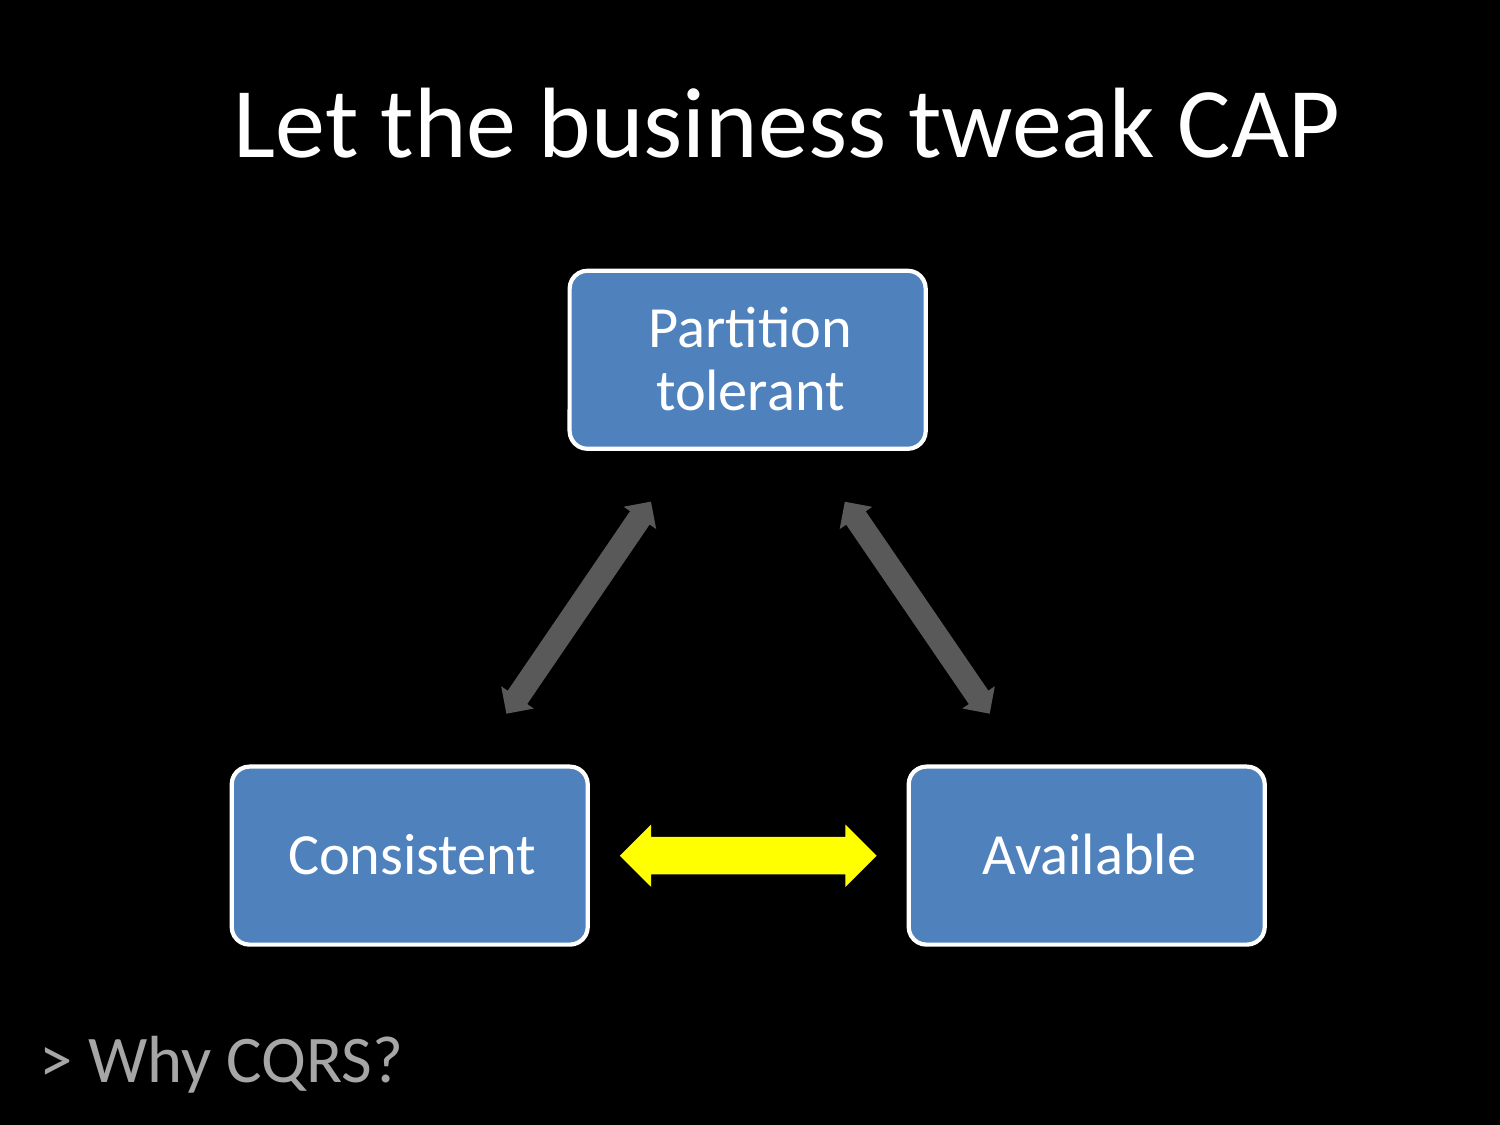

Let the business tweak CAP
Partition tolerant

Available

Consistent

# > Why CQRS?